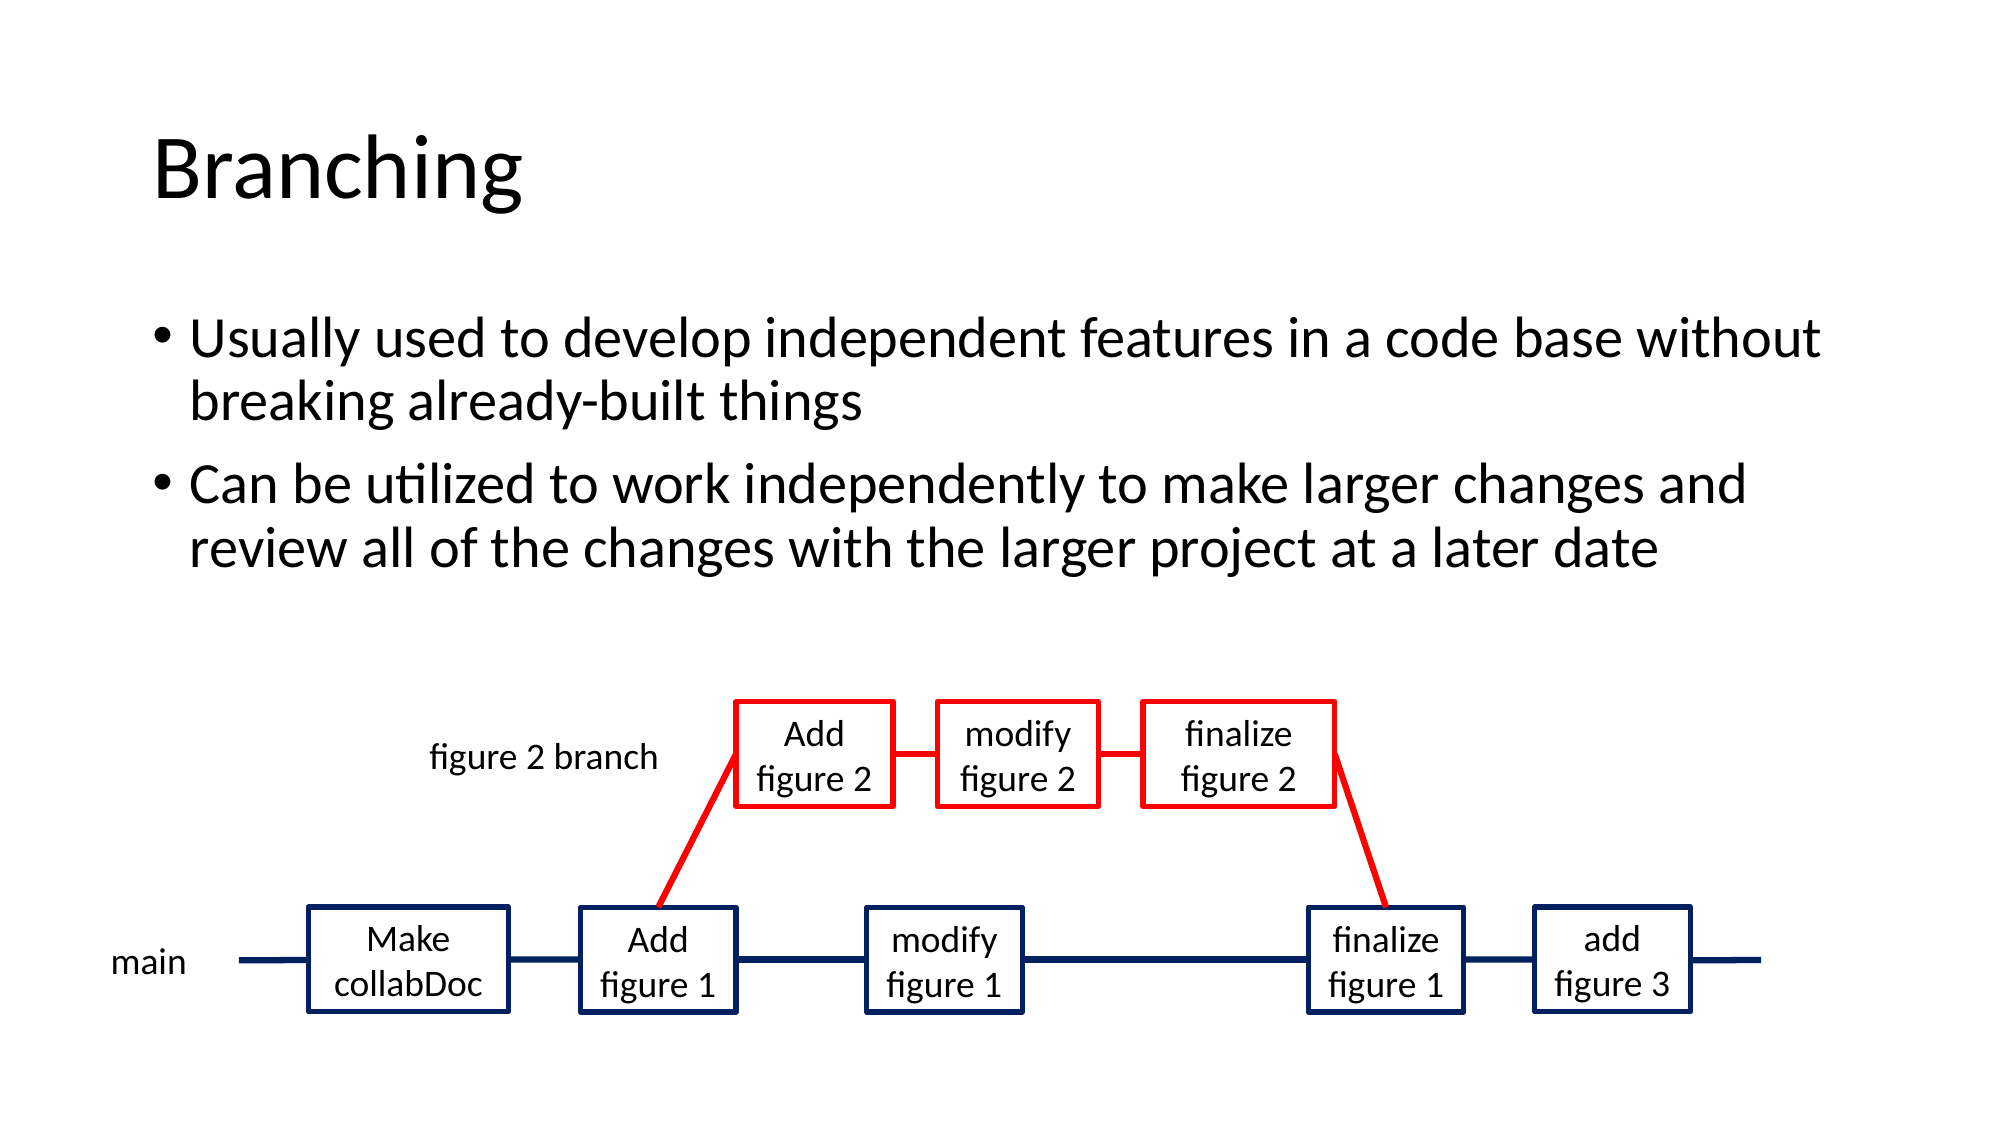

# Branching
Usually used to develop independent features in a code base without breaking already-built things
Can be utilized to work independently to make larger changes and review all of the changes with the larger project at a later date
Add figure 2
modify figure 2
finalize figure 2
Make collabDoc
add figure 3
finalize figure 1
modify figure 1
Add figure 1
figure 2 branch
main